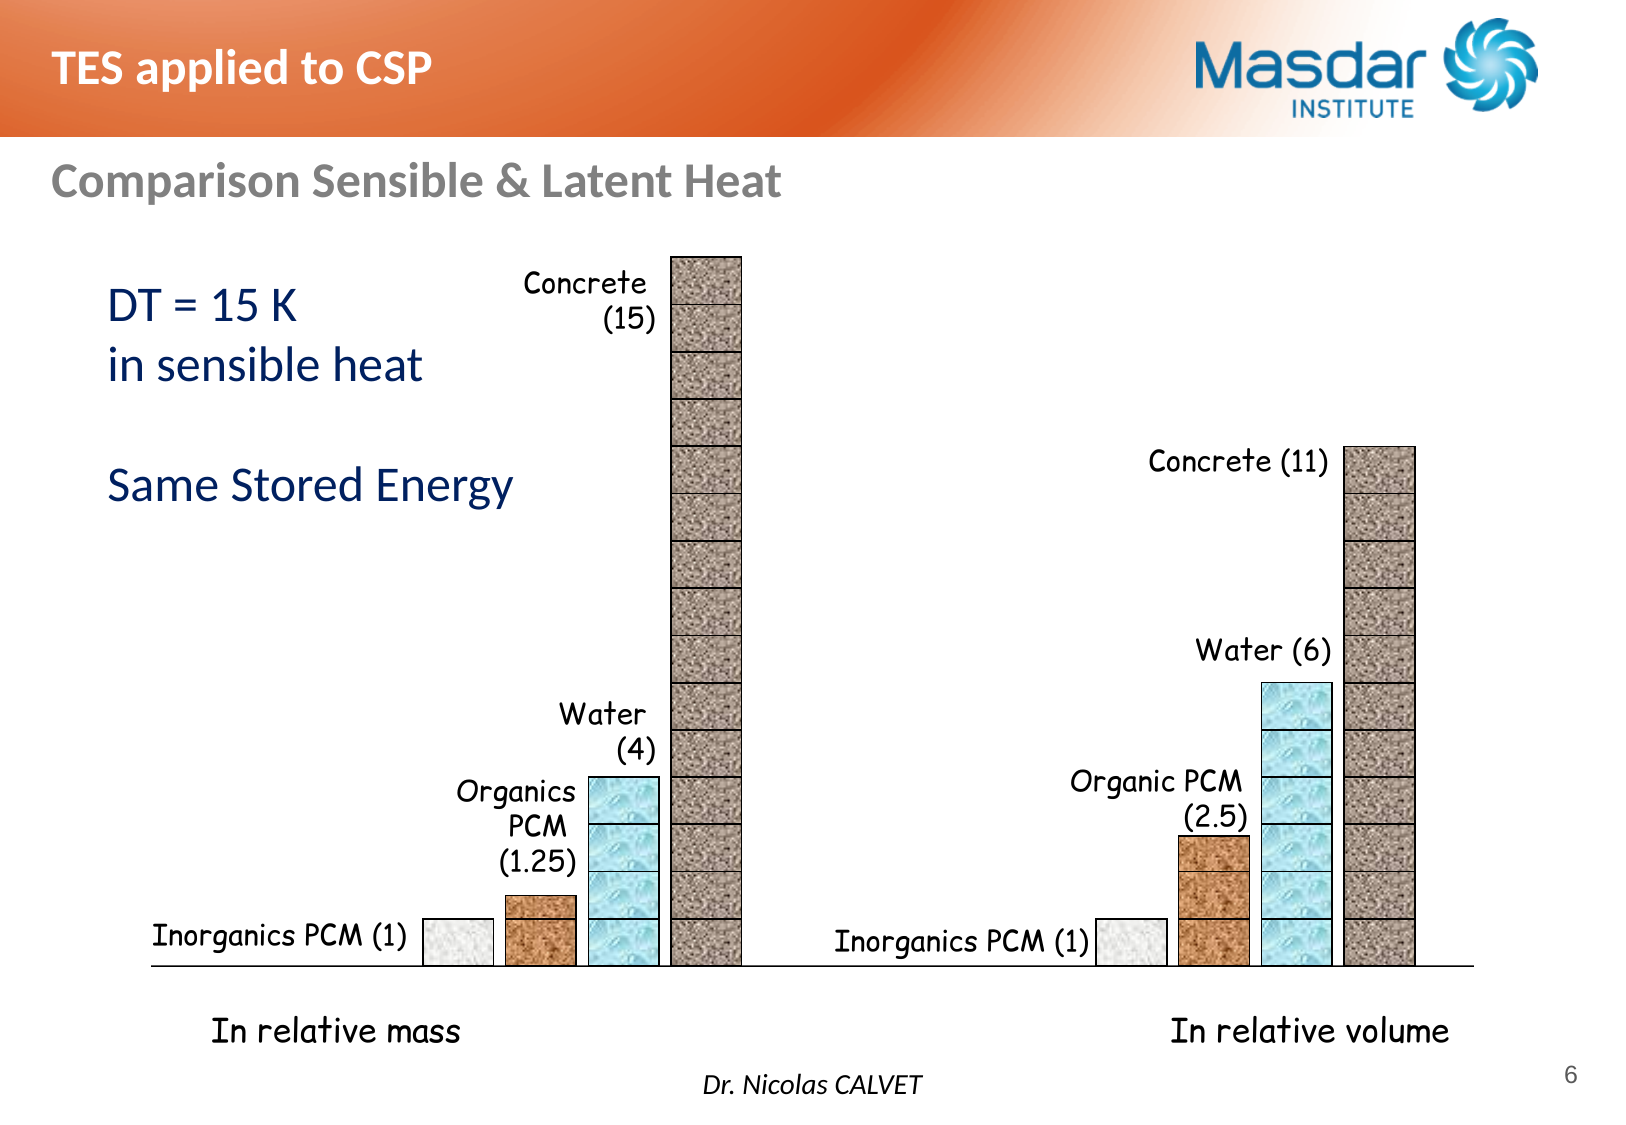

TES applied to CSP
Comparison Sensible & Latent Heat
Concrete
(15)

Concrete (11)

Water (6)

Water
(4)

Organic PCM
             (2.5)
Organics
PCM
(1.25)

 Inorganics PCM (1)
Inorganics PCM (1)

In relative mass				                     In relative volume
DT = 15 K
in sensible heat

Same Stored Energy
Dr. Nicolas CALVET